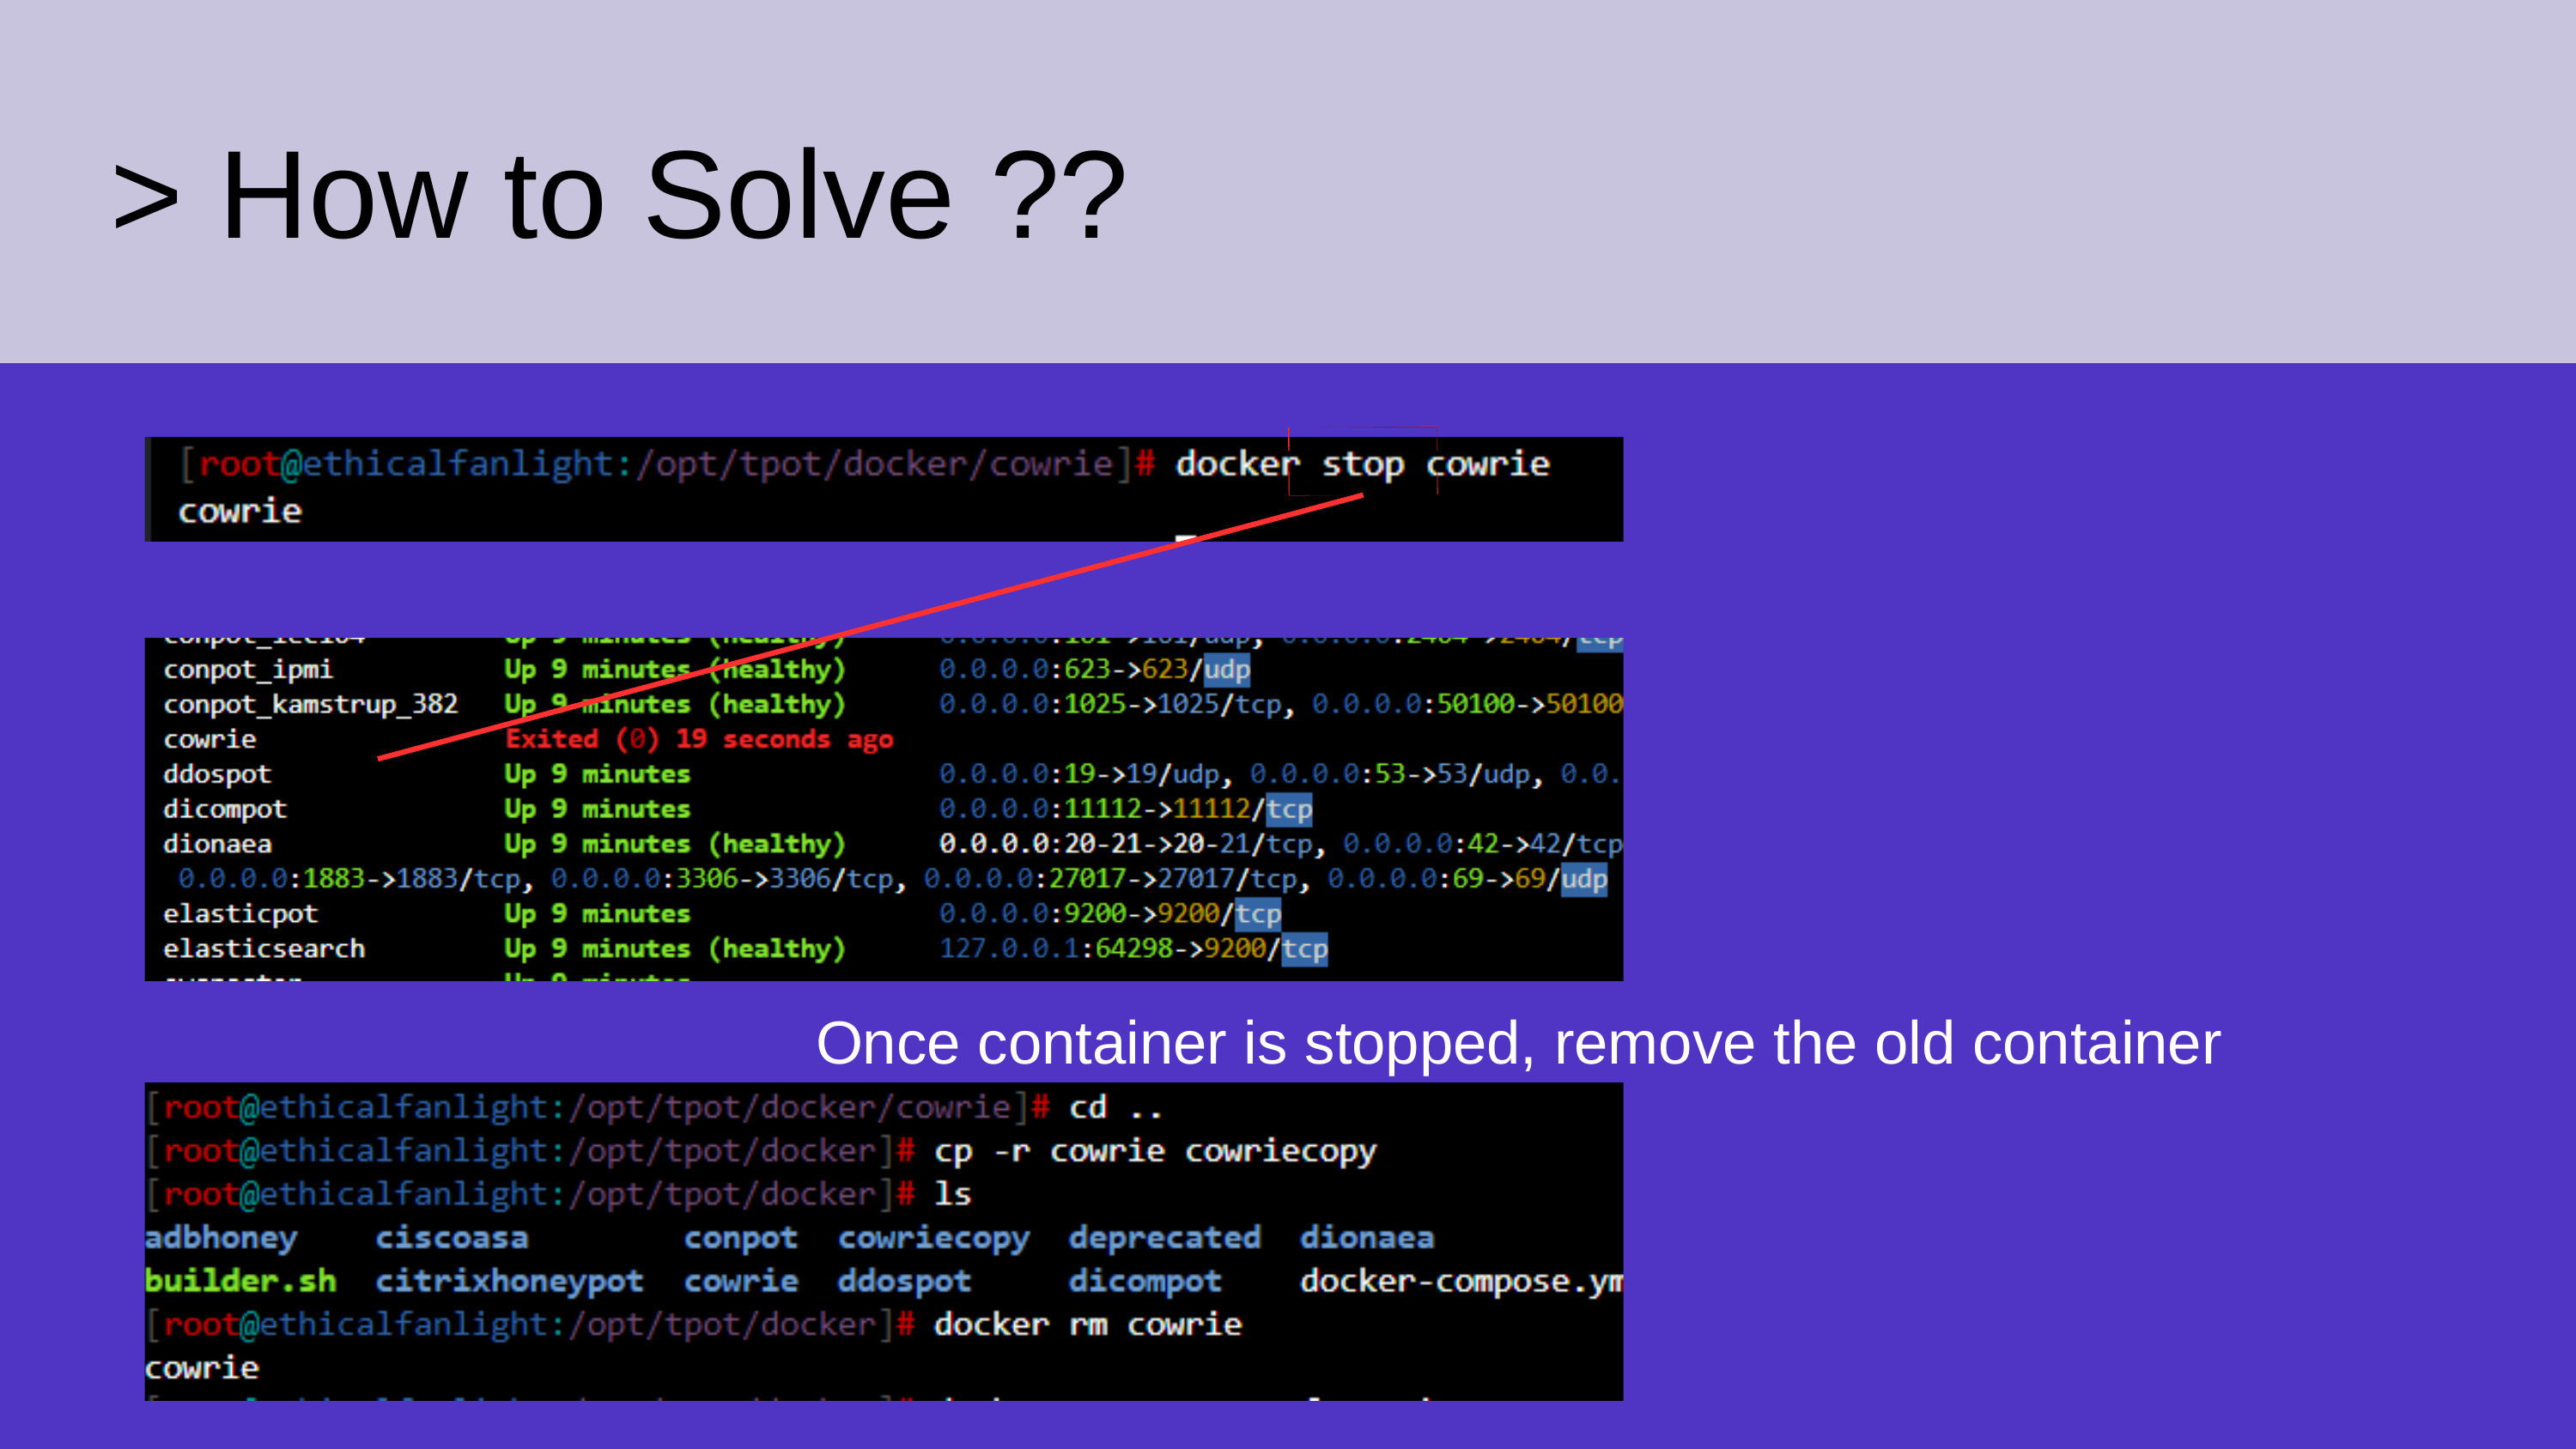

> How to Solve ??

Once container is stopped, remove the old container